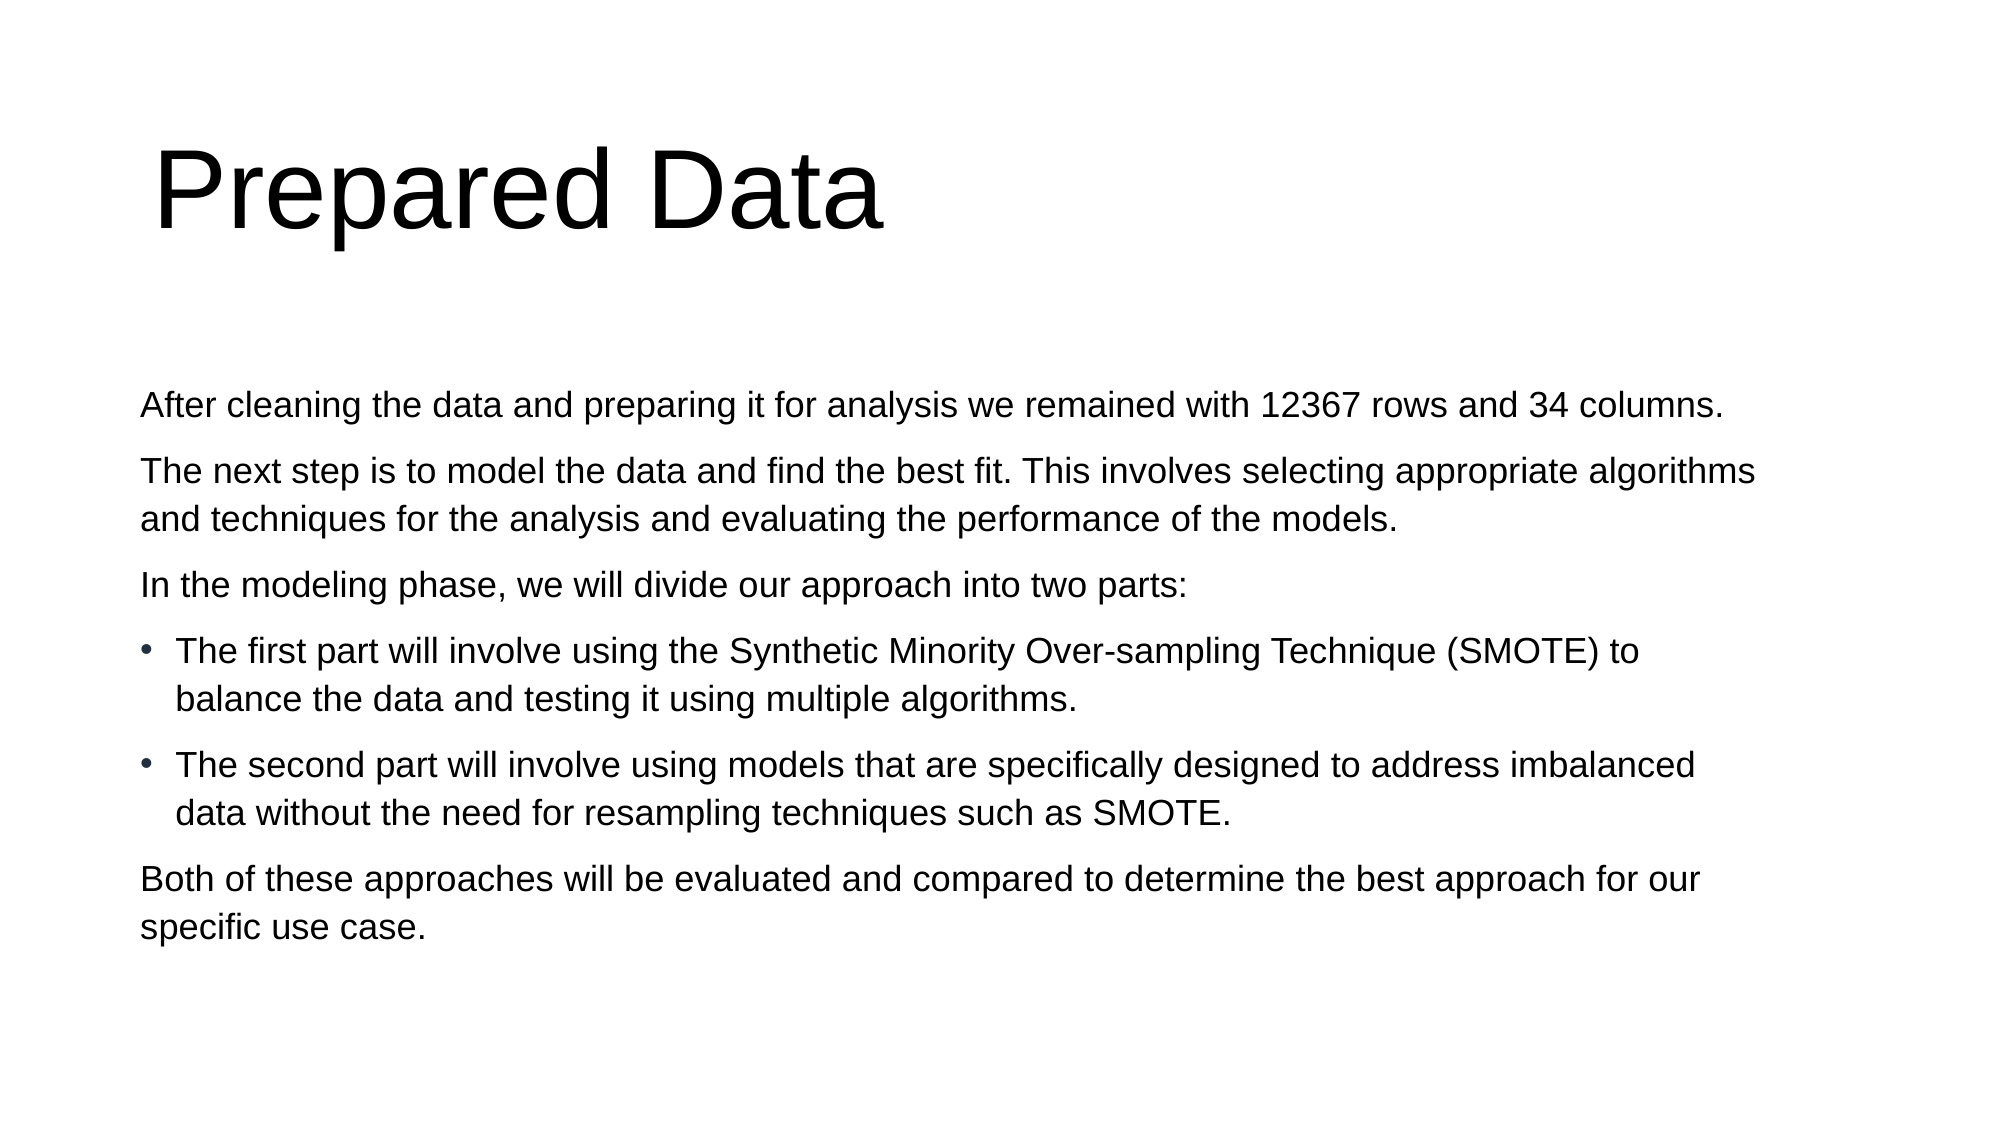

# Prepared Data

After cleaning the data and preparing it for analysis we remained with 12367 rows and 34 columns.
The next step is to model the data and find the best fit. This involves selecting appropriate algorithms and techniques for the analysis and evaluating the performance of the models.
In the modeling phase, we will divide our approach into two parts:
The first part will involve using the Synthetic Minority Over-sampling Technique (SMOTE) to balance the data and testing it using multiple algorithms.
The second part will involve using models that are specifically designed to address imbalanced data without the need for resampling techniques such as SMOTE.
Both of these approaches will be evaluated and compared to determine the best approach for our specific use case.